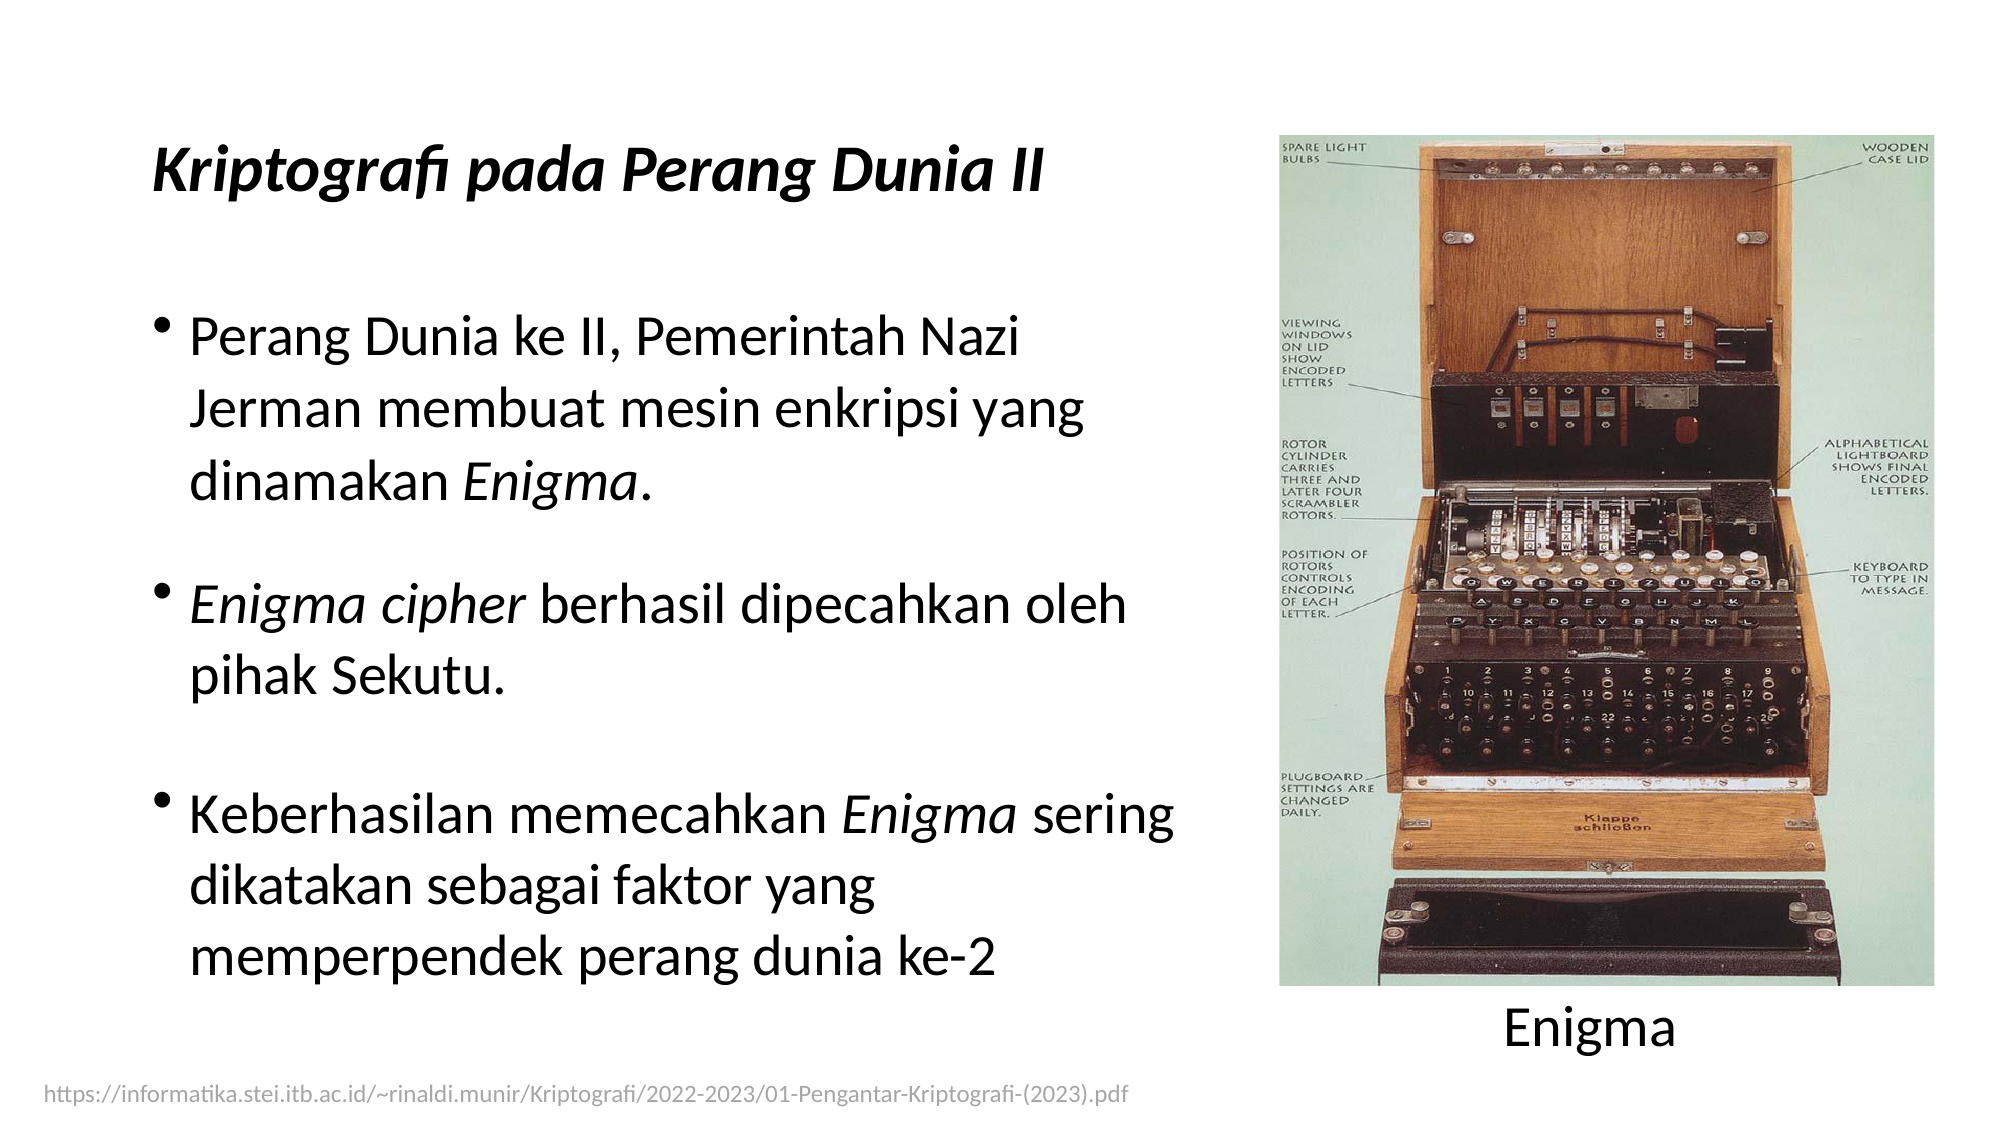

Kriptografi pada Perang Dunia II

•
Perang Dunia ke II, Pemerintah Nazi
Jerman membuat mesin enkripsi yang
dinamakan Enigma.
•
Enigma cipher berhasil dipecahkan oleh
pihak Sekutu.
•
Keberhasilan memecahkan Enigma sering
dikatakan sebagai faktor yang
memperpendek perang dunia ke-2
Enigma
https://informatika.stei.itb.ac.id/~rinaldi.munir/Kriptografi/2022-2023/01-Pengantar-Kriptografi-(2023).pdf